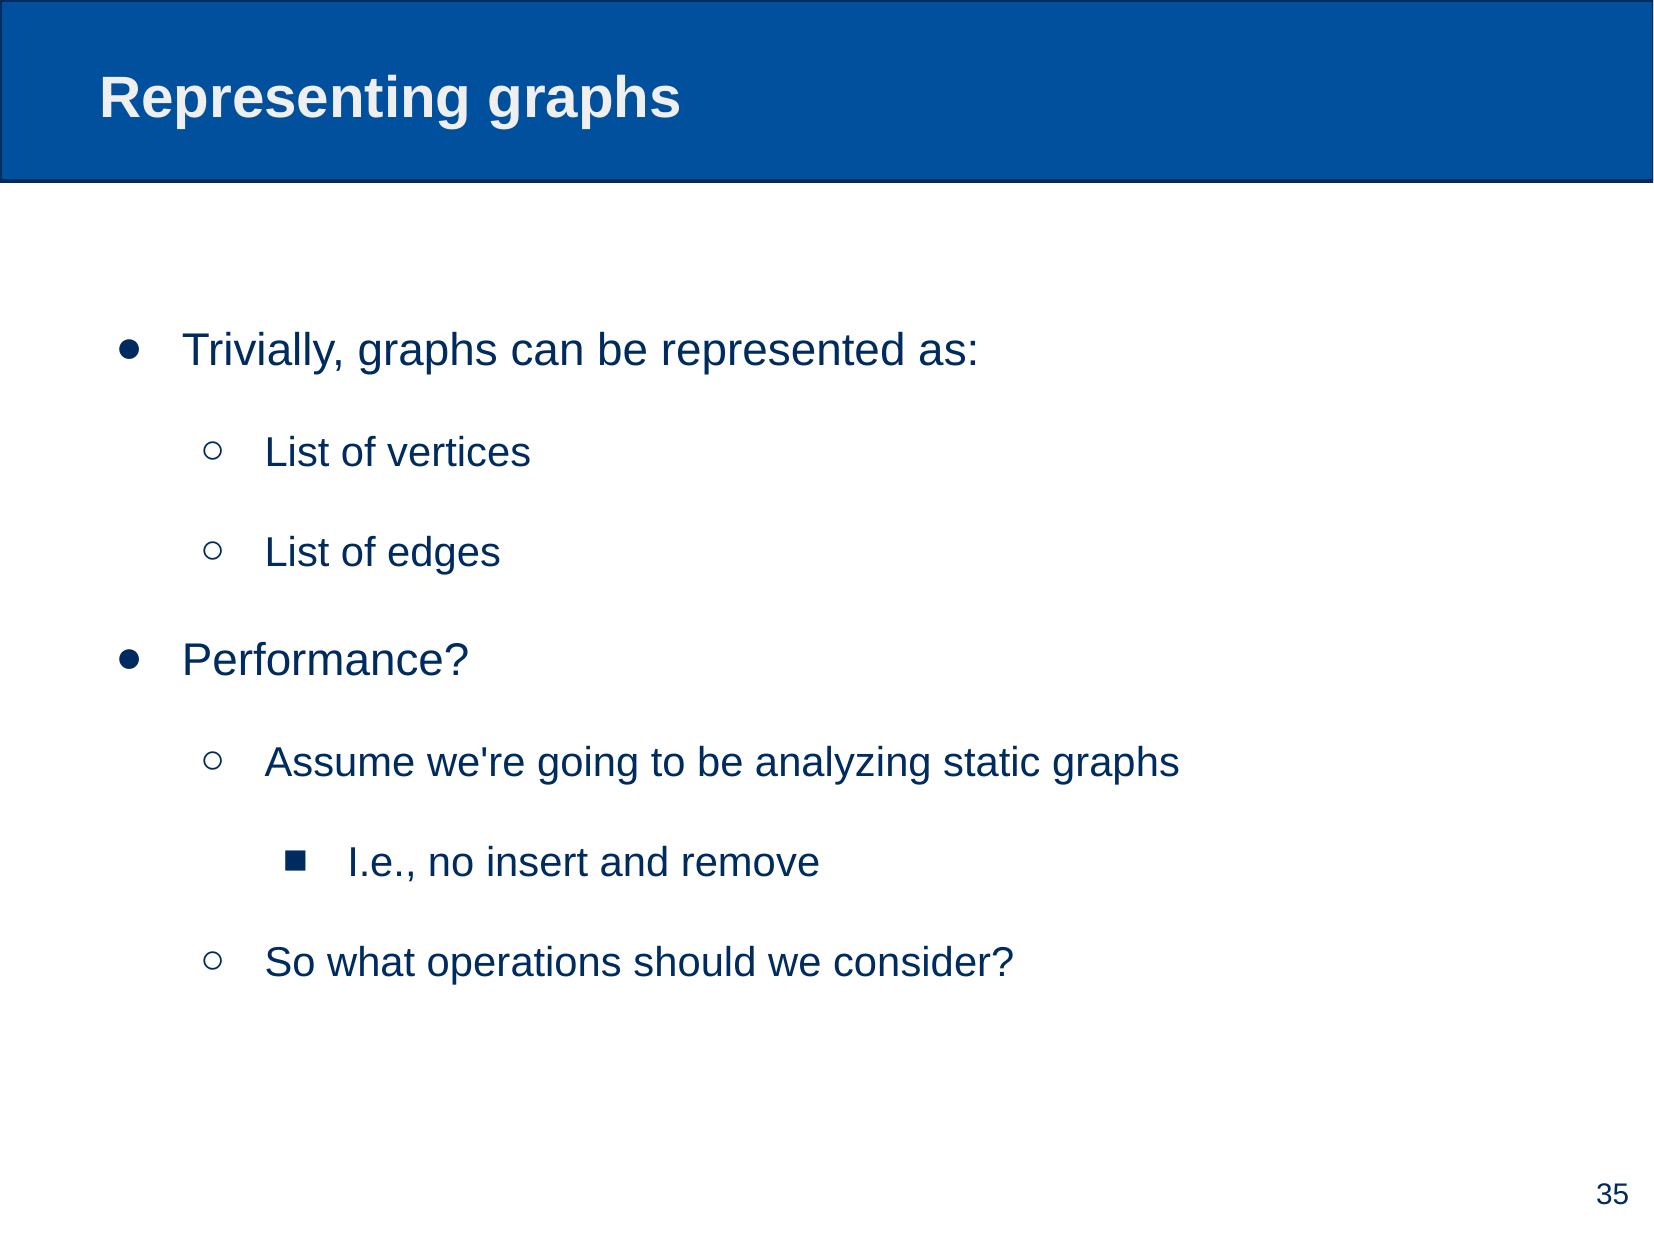

# Representing graphs
Trivially, graphs can be represented as:
List of vertices
List of edges
Performance?
Assume we're going to be analyzing static graphs
I.e., no insert and remove
So what operations should we consider?
35